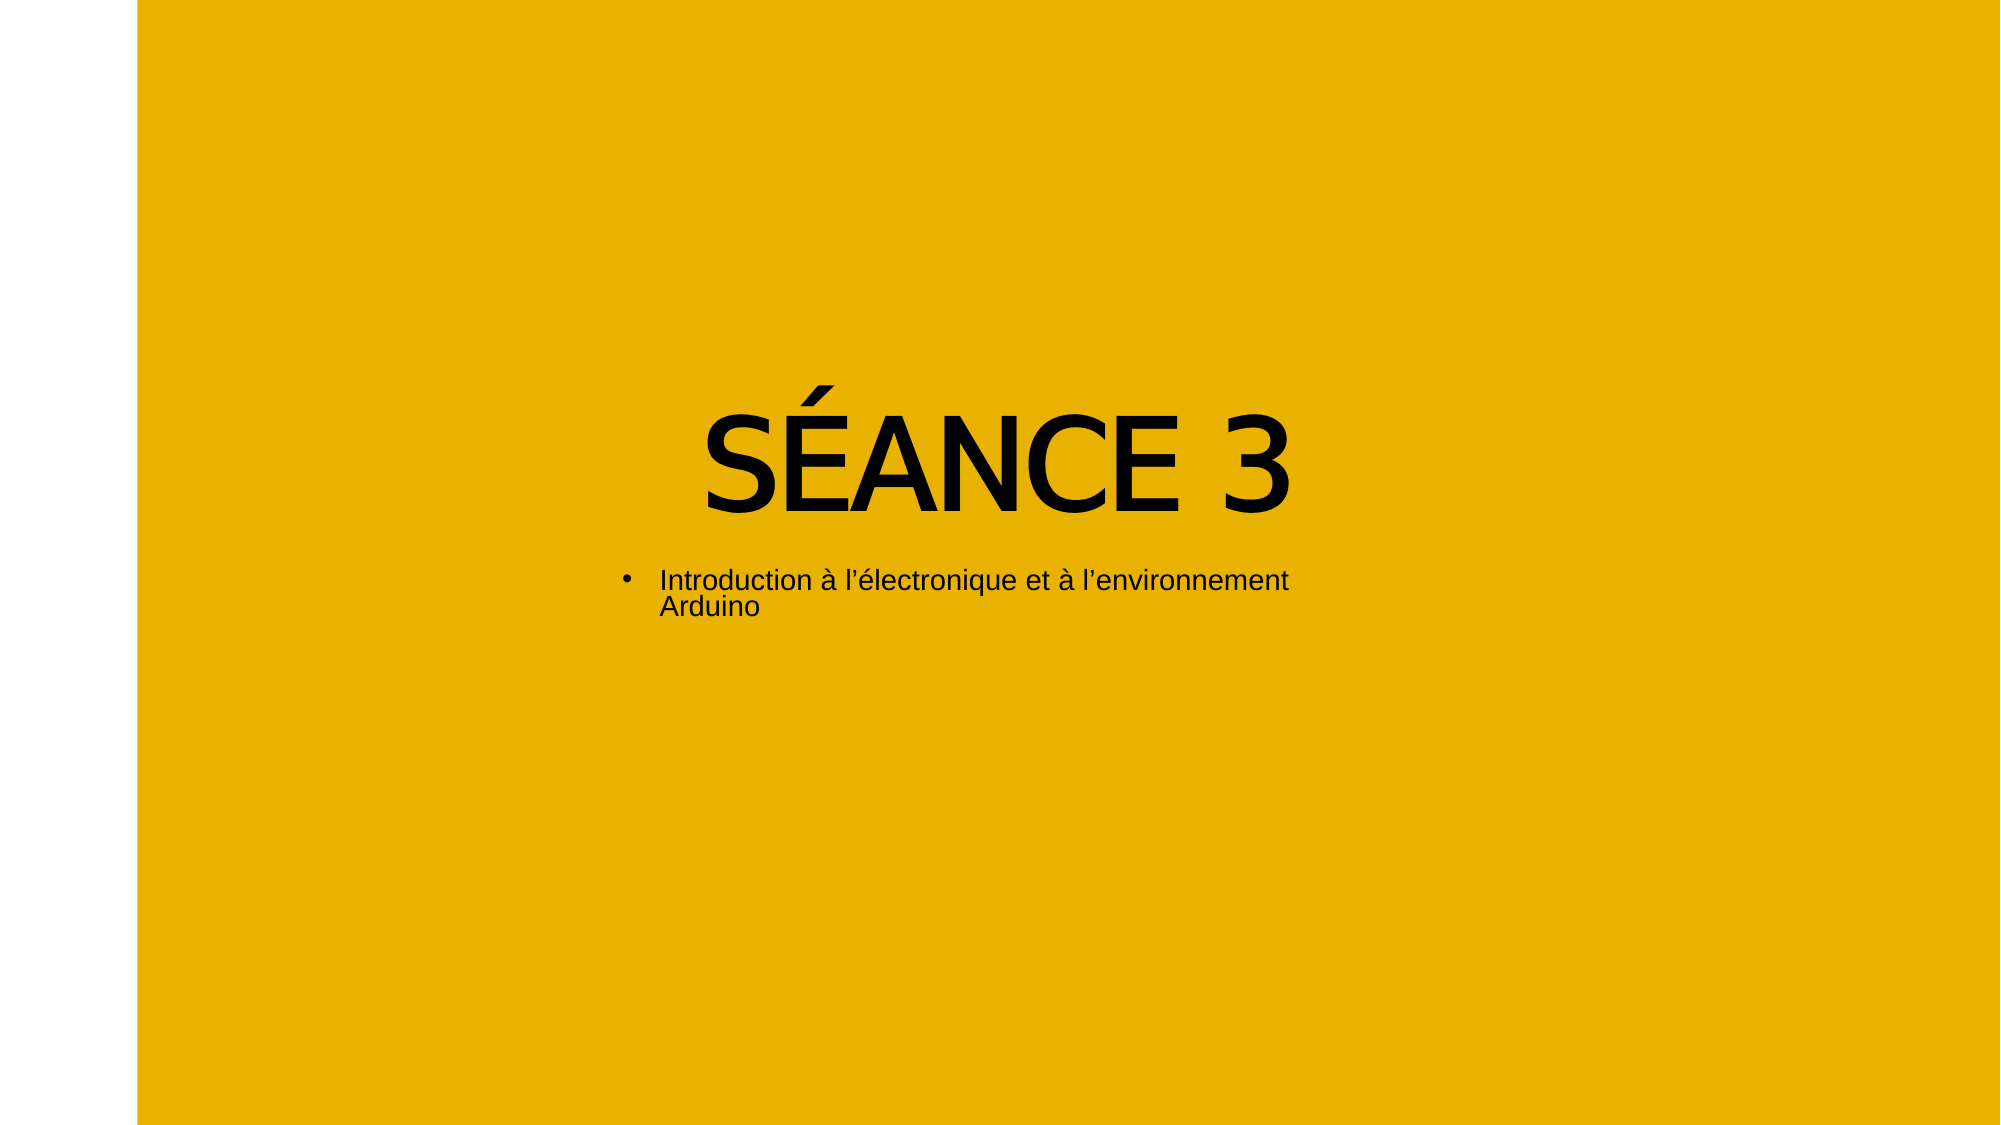

# SÉANCE 3
Introduction à l’électronique et à l’environnement Arduino